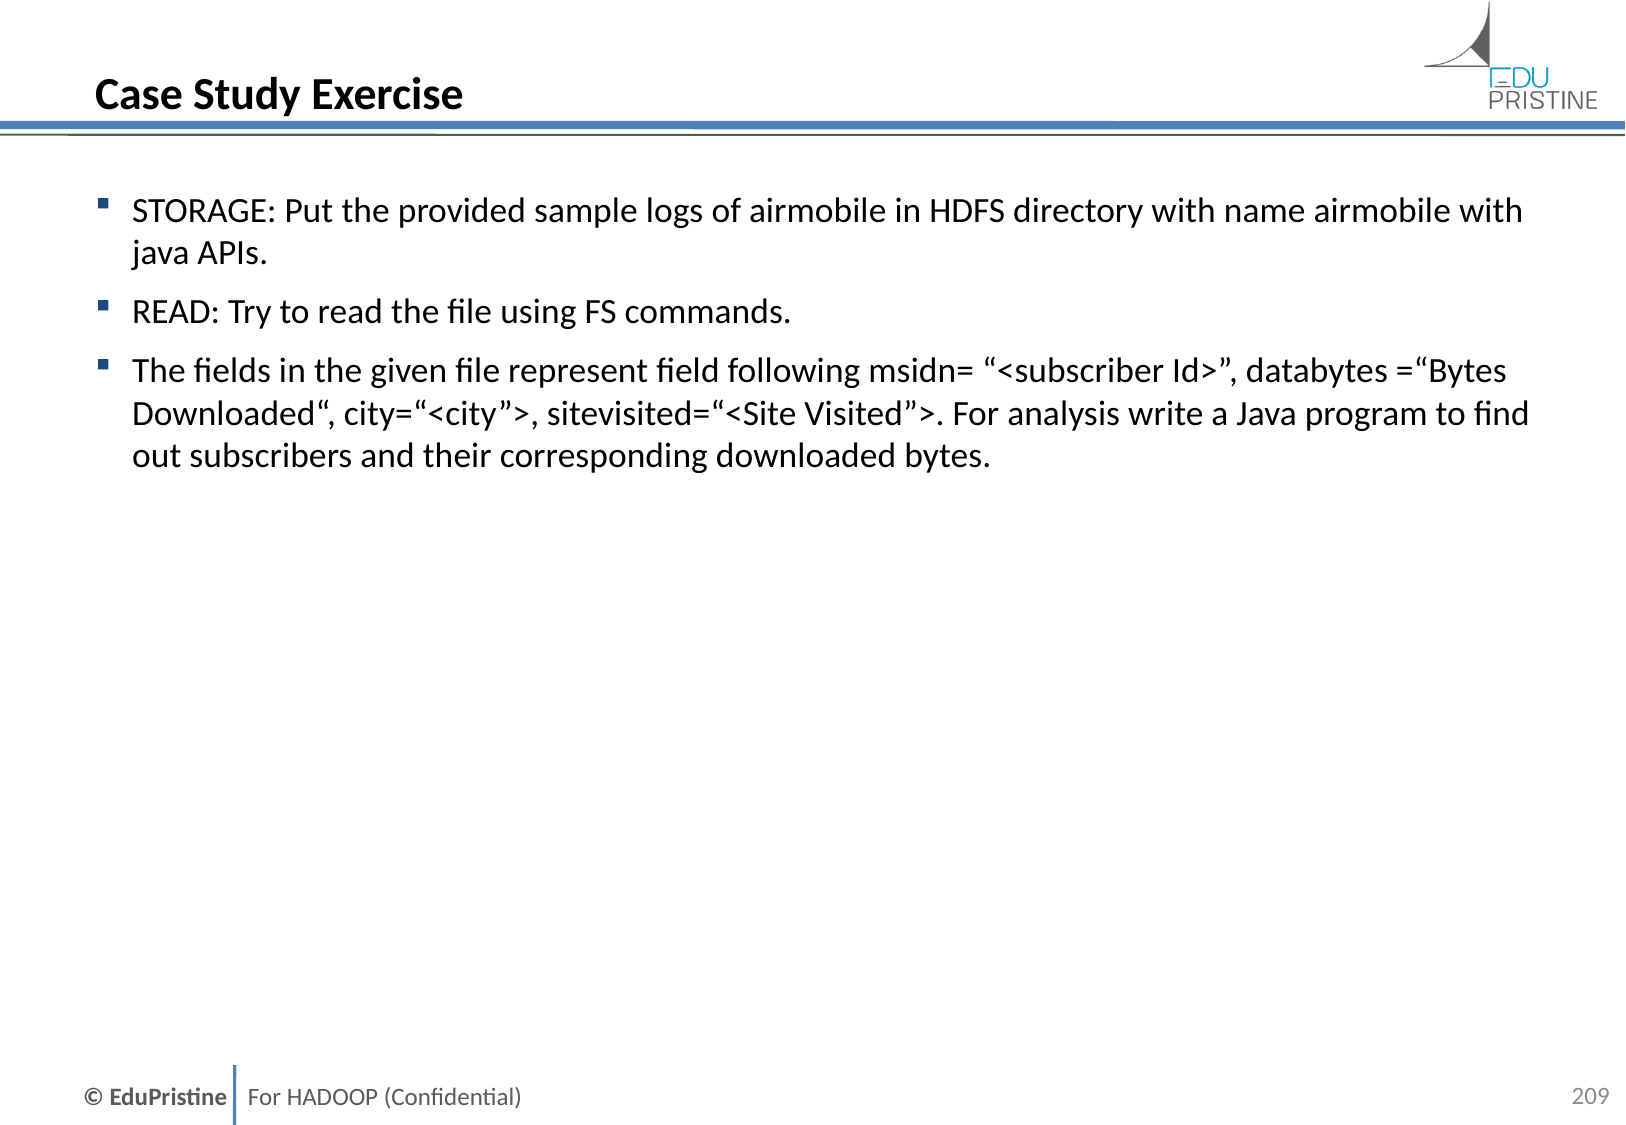

# Case Study Exercise
STORAGE: Put the provided sample logs of airmobile in HDFS directory with name airmobile with java APIs.
READ: Try to read the file using FS commands.
The fields in the given file represent field following msidn= “<subscriber Id>”, databytes =“Bytes Downloaded“, city=“<city”>, sitevisited=“<Site Visited”>. For analysis write a Java program to find out subscribers and their corresponding downloaded bytes.
209